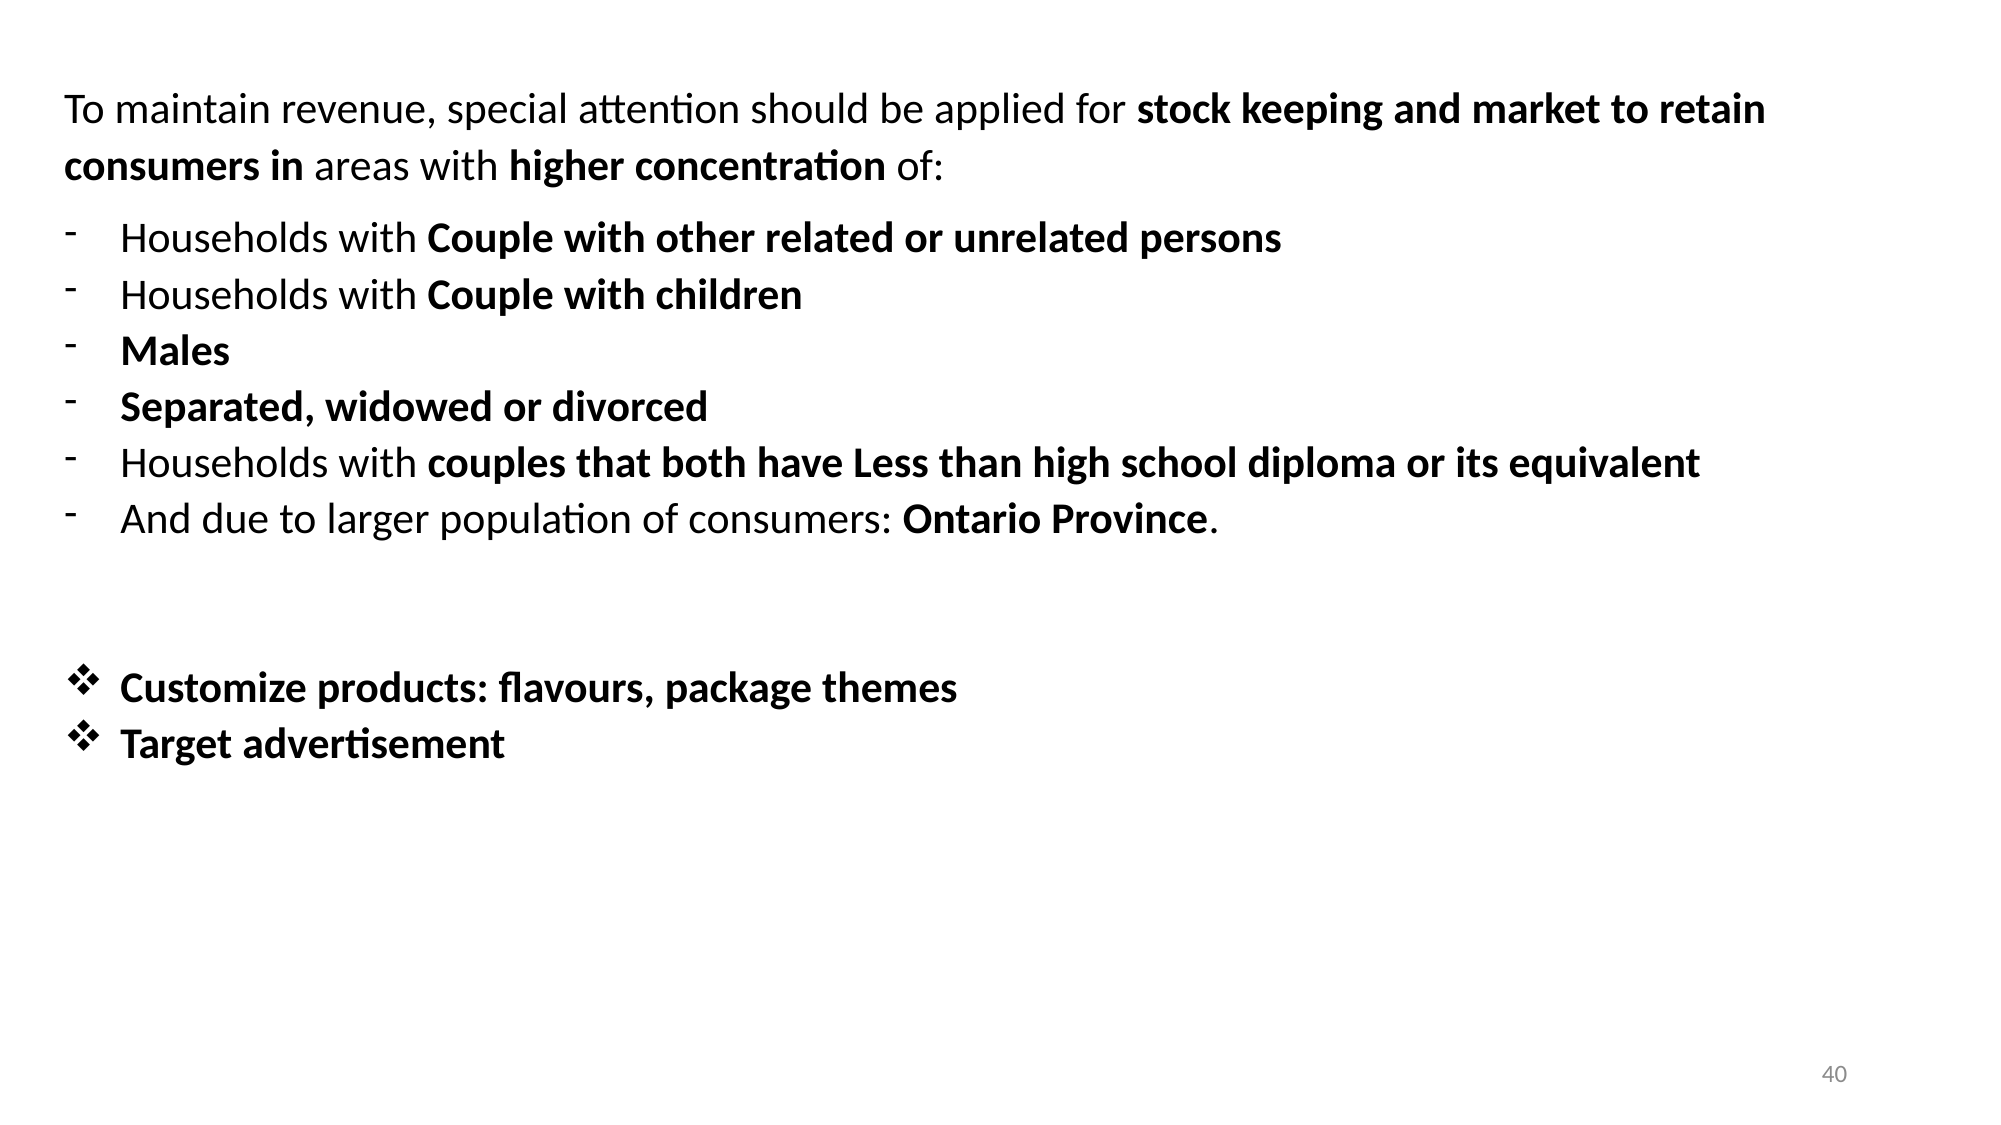

To maintain revenue, special attention should be applied for stock keeping and market to retain consumers in areas with higher concentration of:
Households with Couple with other related or unrelated persons
Households with Couple with children
Males
Separated, widowed or divorced
Households with couples that both have Less than high school diploma or its equivalent
And due to larger population of consumers: Ontario Province.

Customize products: flavours, package themes
Target advertisement

40